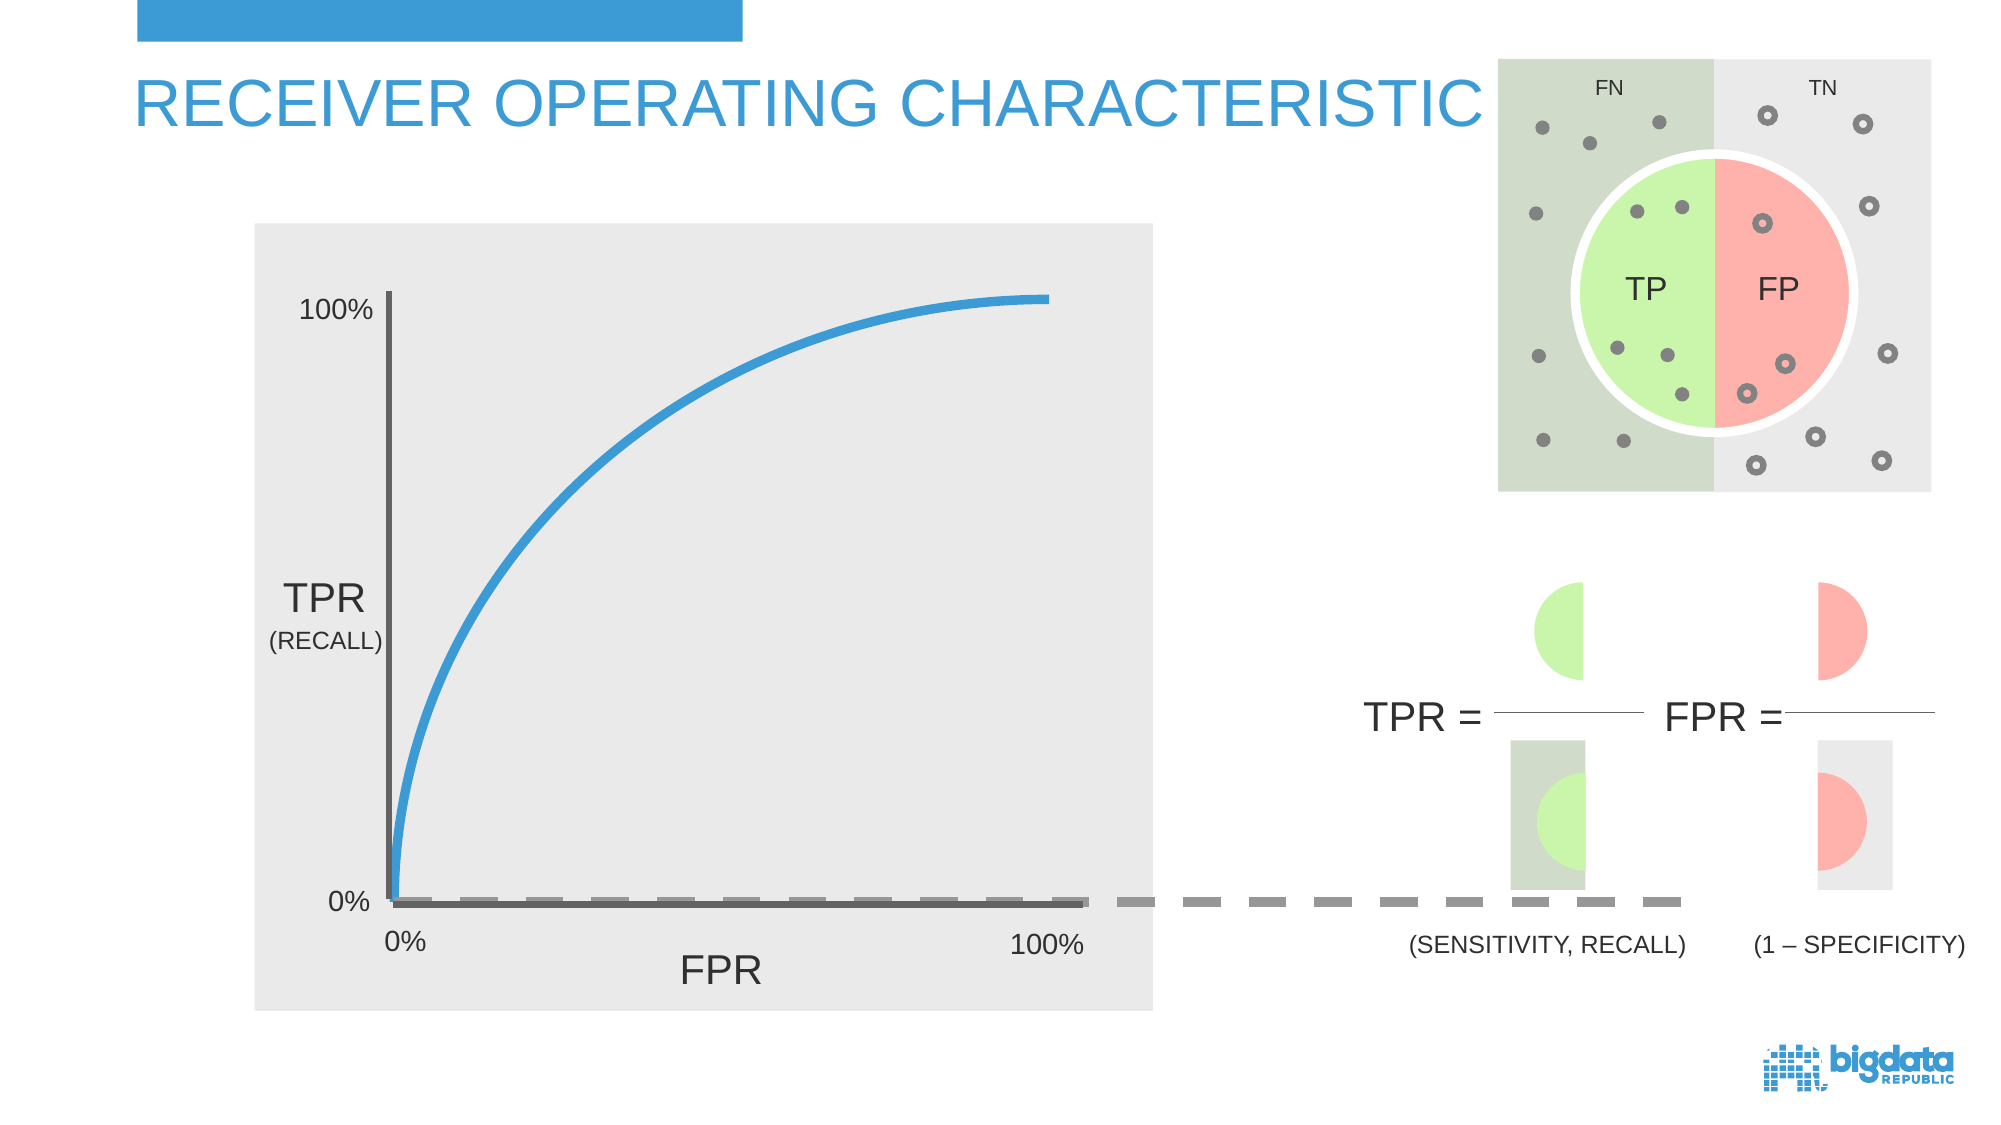

FN
TN

# RECEIVER OPERATING CHARACTERISTIC

TP

FP

100%
TPR

(RECALL)
TPR =
FPR =

0%
0%
100%
(SENSITIVITY, RECALL)
(1 – SPECIFICITY)
FPR